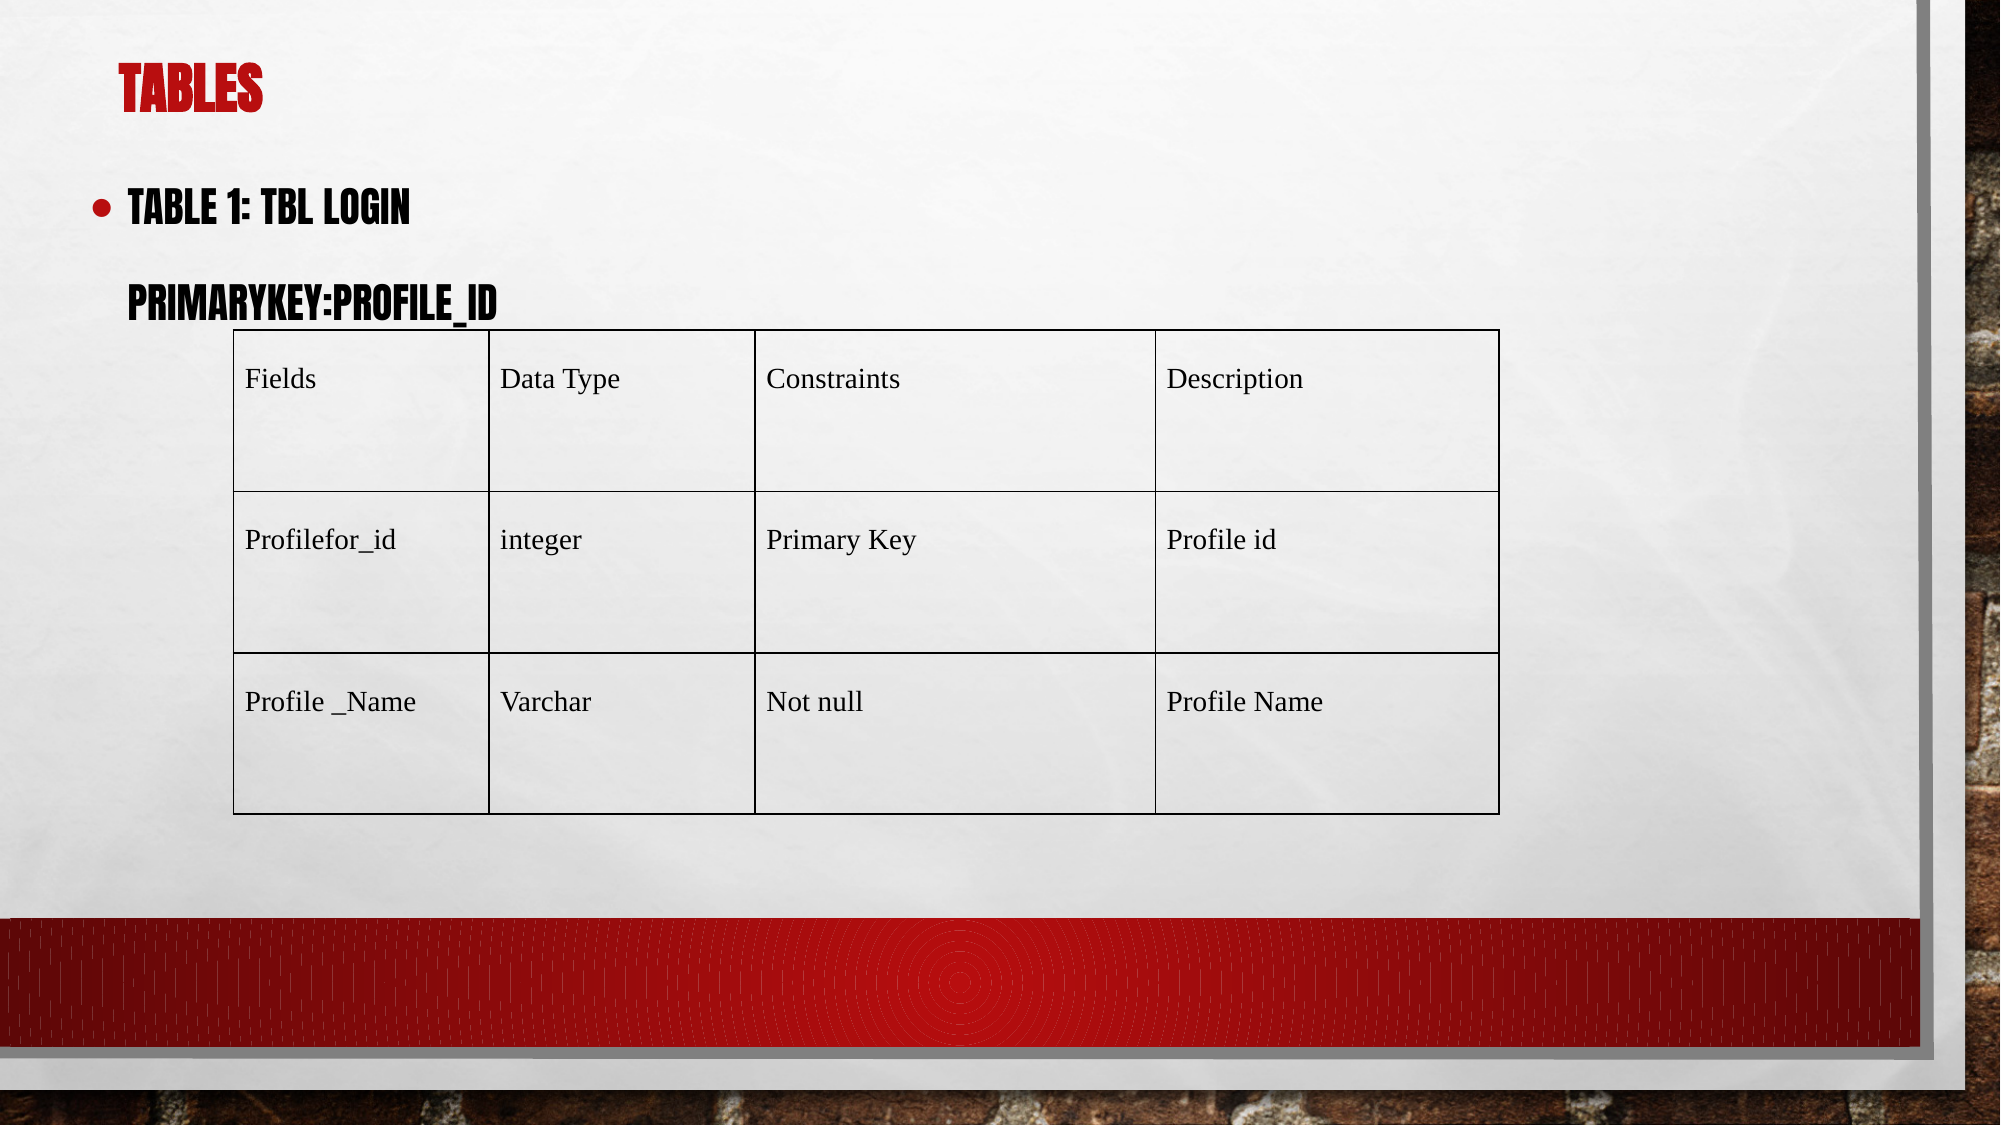

# TABLES
Table 1: tbl LOGIN
	Primarykey:Profile_id

| Fields | Data Type | Constraints | Description |
| --- | --- | --- | --- |
| Profilefor\_id | integer | Primary Key | Profile id |
| Profile \_Name | Varchar | Not null | Profile Name |